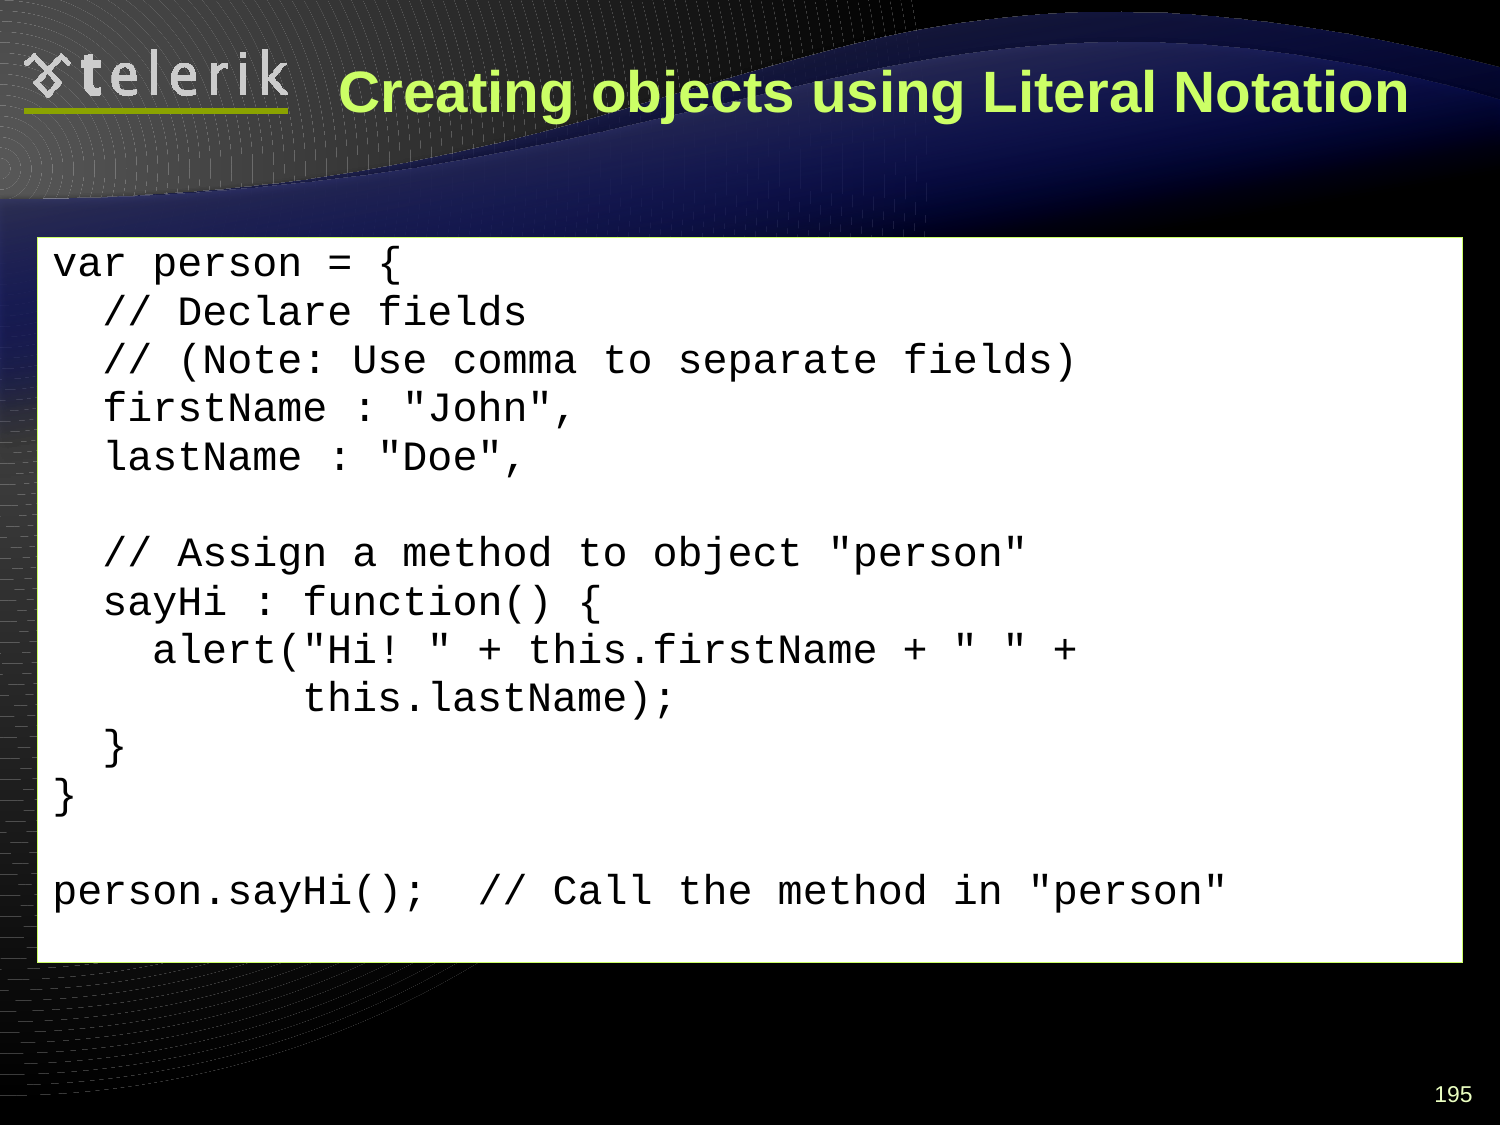

# Creating objects using Literal Notation
var person = {
  // Declare fields
  // (Note: Use comma to separate fields)
  firstName : "John",
  lastName : "Doe",

  // Assign a method to object "person"
  sayHi : function() {
    alert("Hi! " + this.firstName + " " +
          this.lastName);
  }
}

person.sayHi();  // Call the method in "person"
195